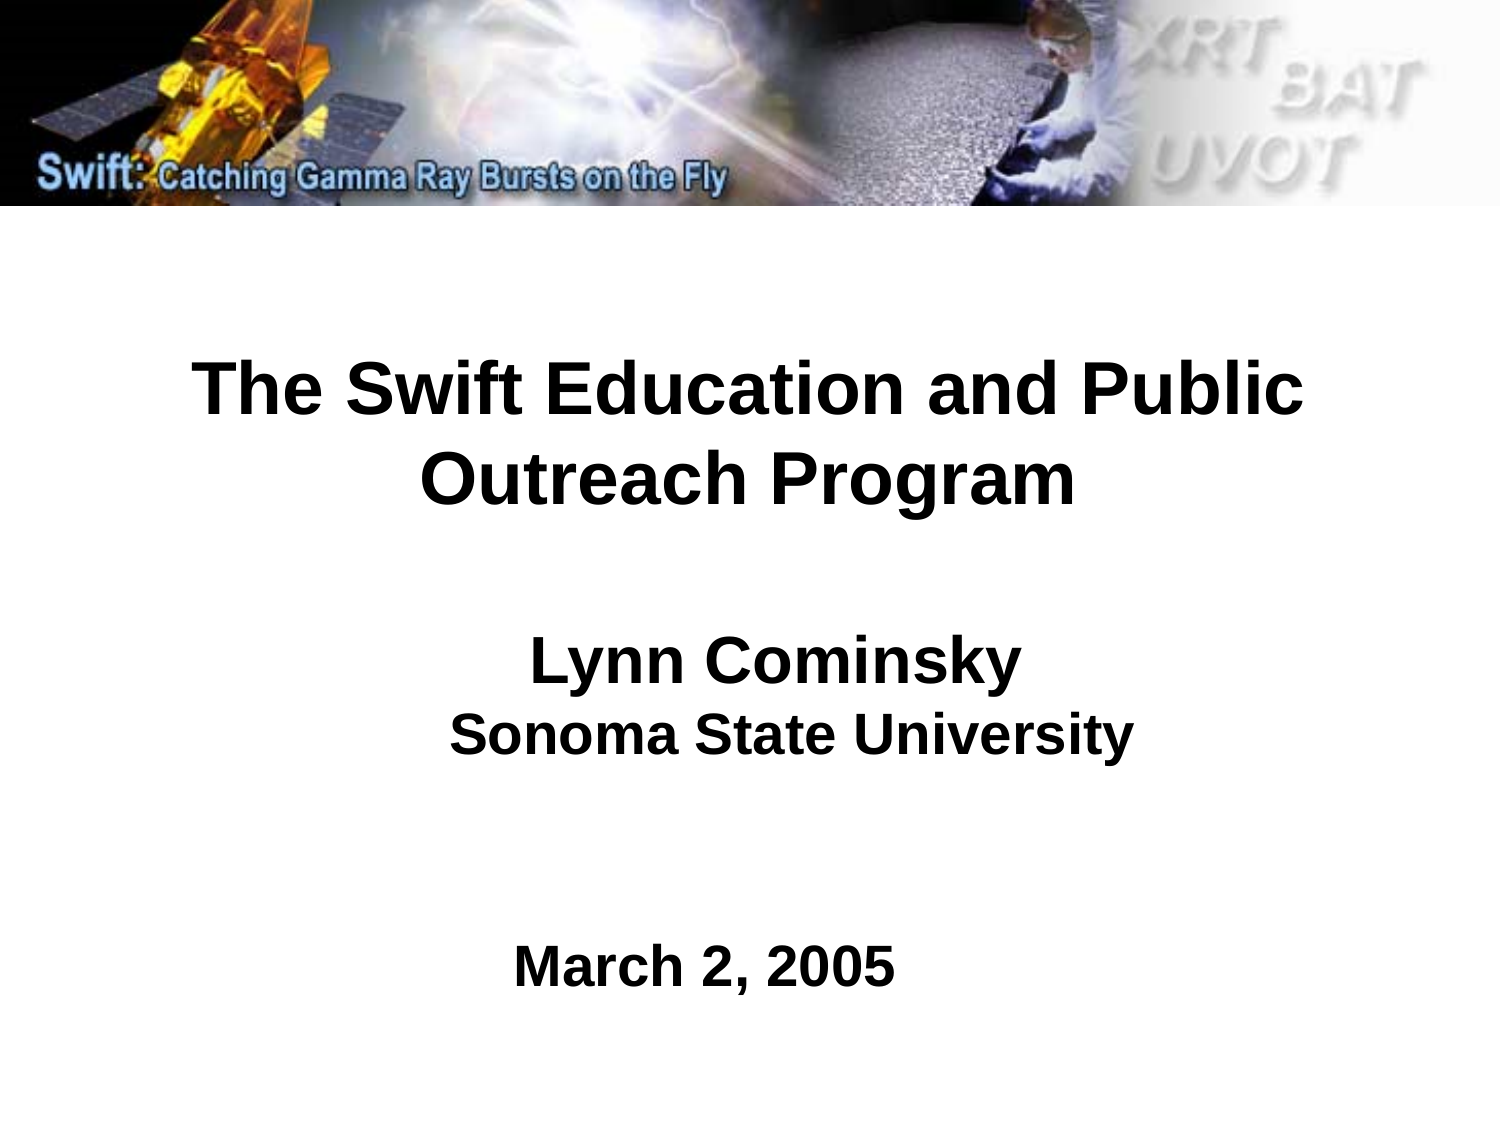

The Swift Education and Public Outreach Program
Lynn Cominsky
  Sonoma State University
March 2, 2005